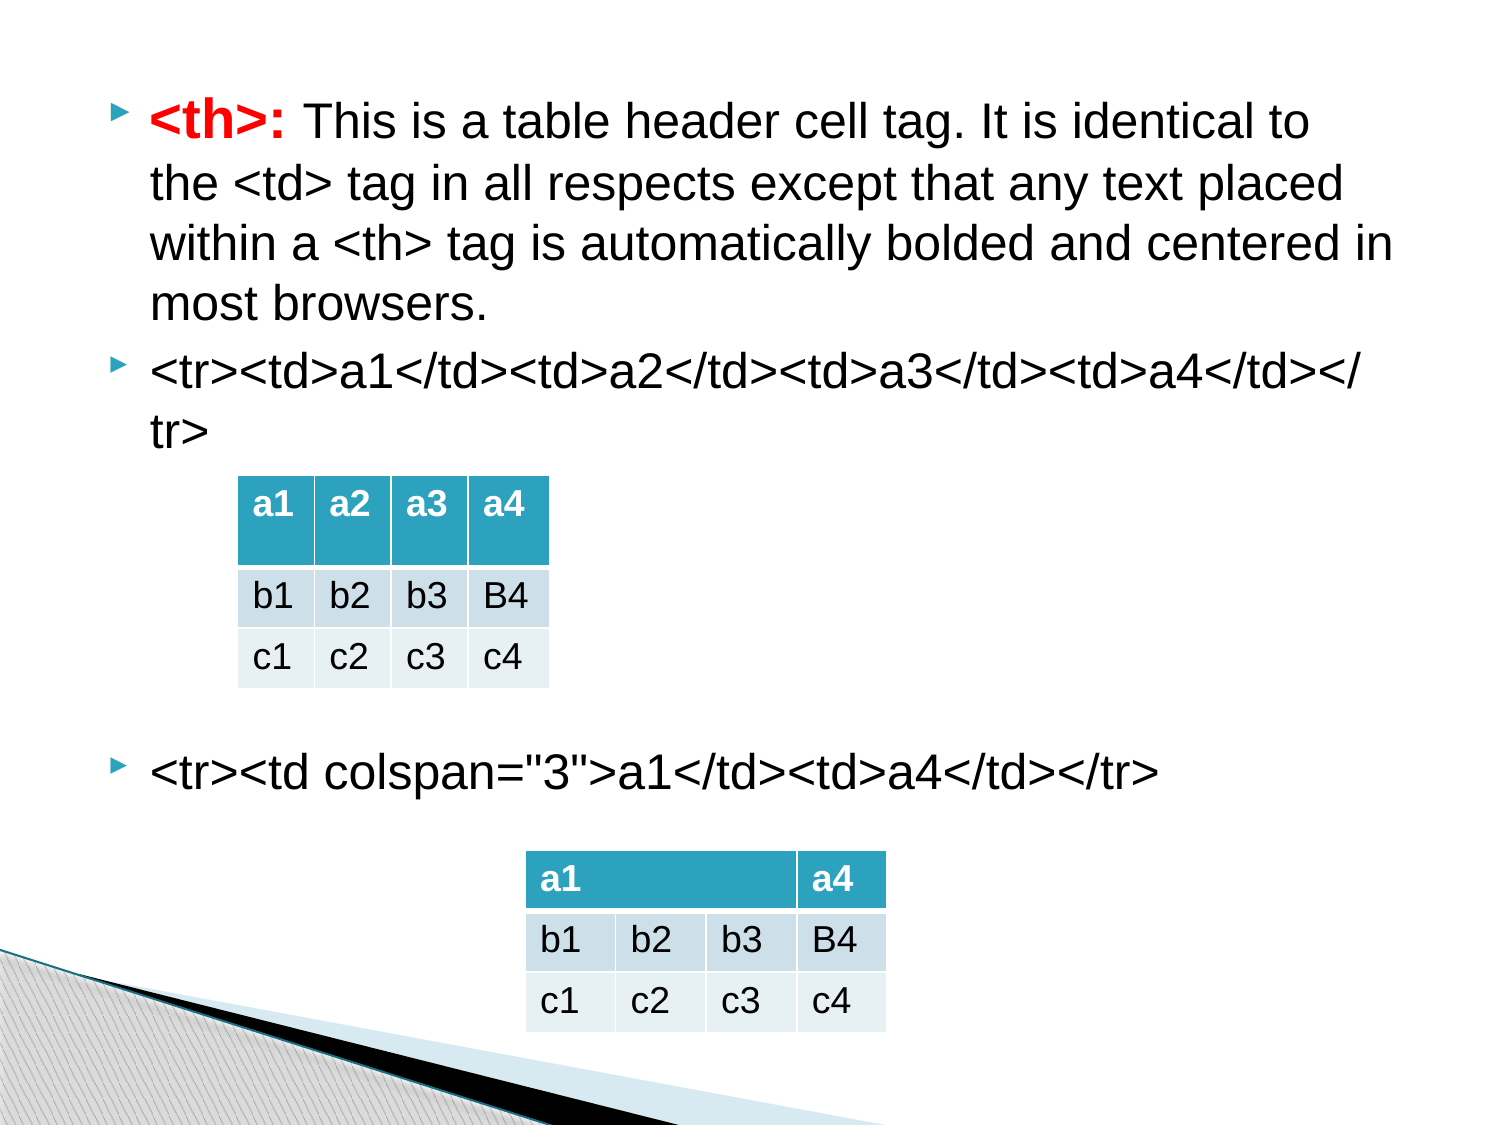

<th>: This is a table header cell tag. It is identical to the <td> tag in all respects except that any text placed within a <th> tag is automatically bolded and centered in most browsers.
<tr><td>a1</td><td>a2</td><td>a3</td><td>a4</td></tr>

<tr><td colspan="3">a1</td><td>a4</td></tr>

| a1 | a2 | a3 | a4 |
| --- | --- | --- | --- |
| b1 | b2 | b3 | B4 |
| c1 | c2 | c3 | c4 |
| a1 |  |  | a4 |
| --- | --- | --- | --- |
| b1 | b2 | b3 | B4 |
| c1 | c2 | c3 | c4 |